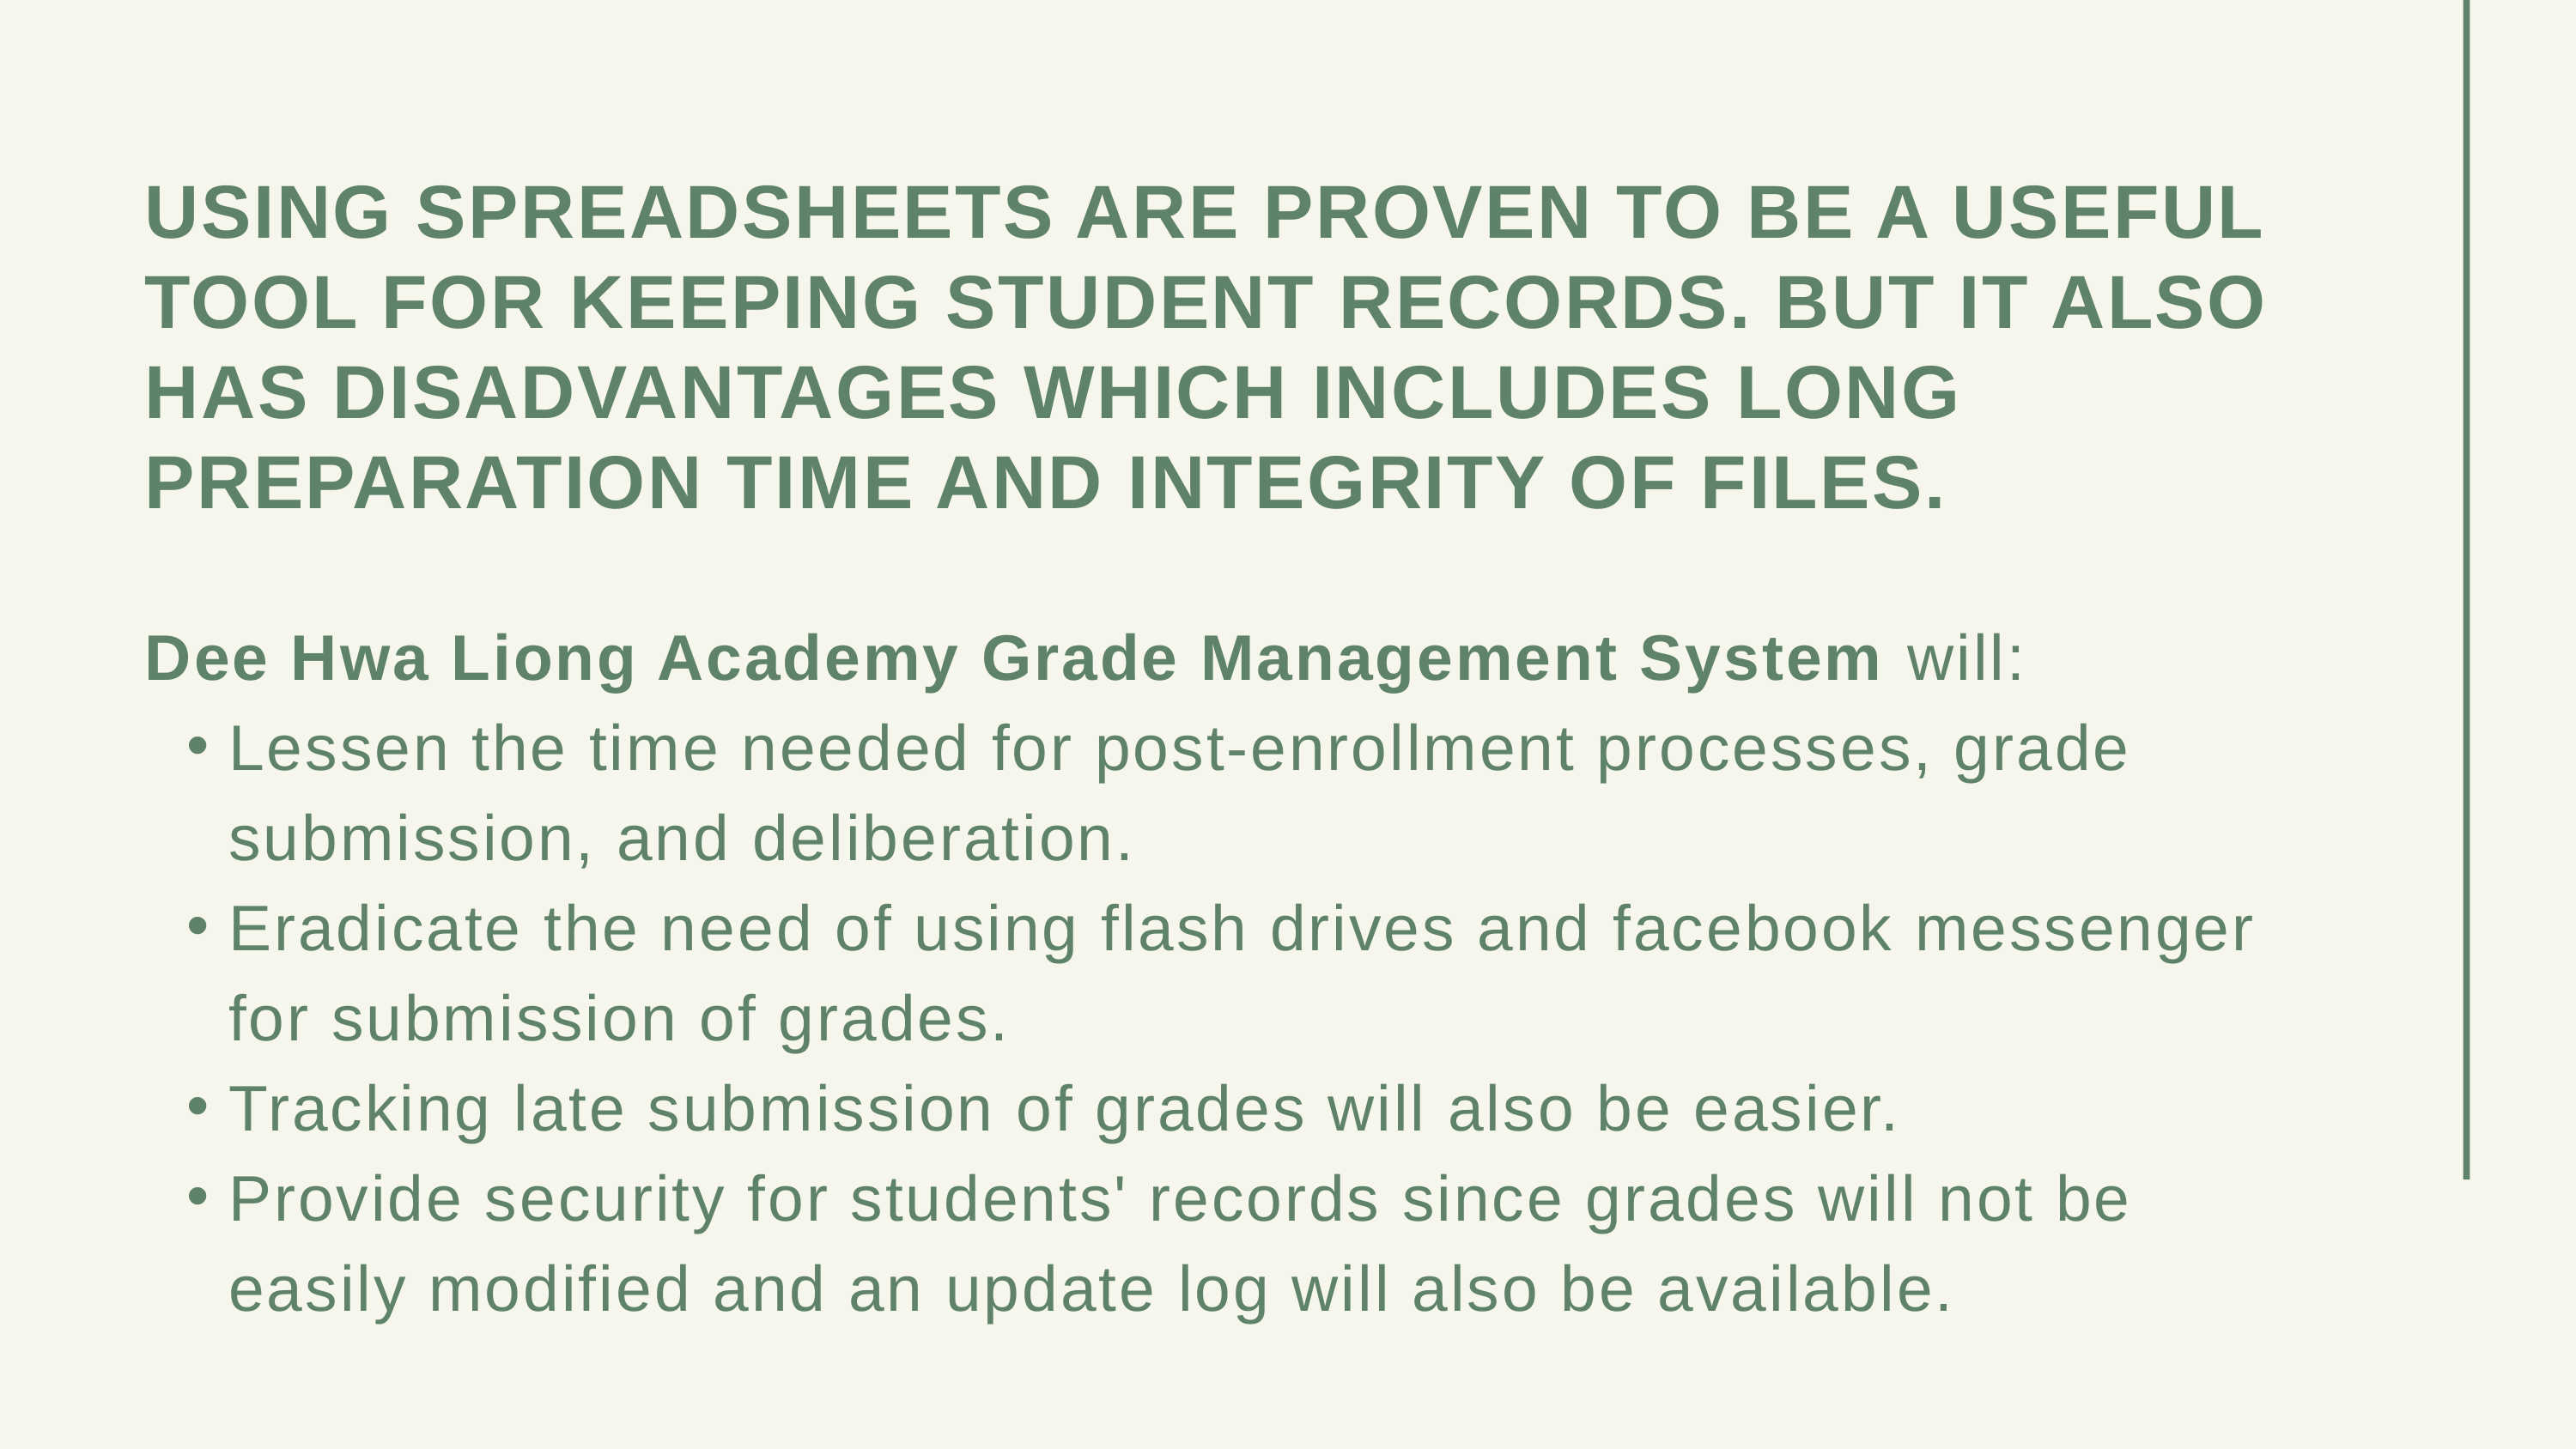

USING SPREADSHEETS ARE PROVEN TO BE A USEFUL TOOL FOR KEEPING STUDENT RECORDS. BUT IT ALSO HAS DISADVANTAGES WHICH INCLUDES LONG PREPARATION TIME AND INTEGRITY OF FILES.
Dee Hwa Liong Academy Grade Management System will:
Lessen the time needed for post-enrollment processes, grade submission, and deliberation.
Eradicate the need of using flash drives and facebook messenger for submission of grades.
Tracking late submission of grades will also be easier.
Provide security for students' records since grades will not be easily modified and an update log will also be available.

SDCC • 2020